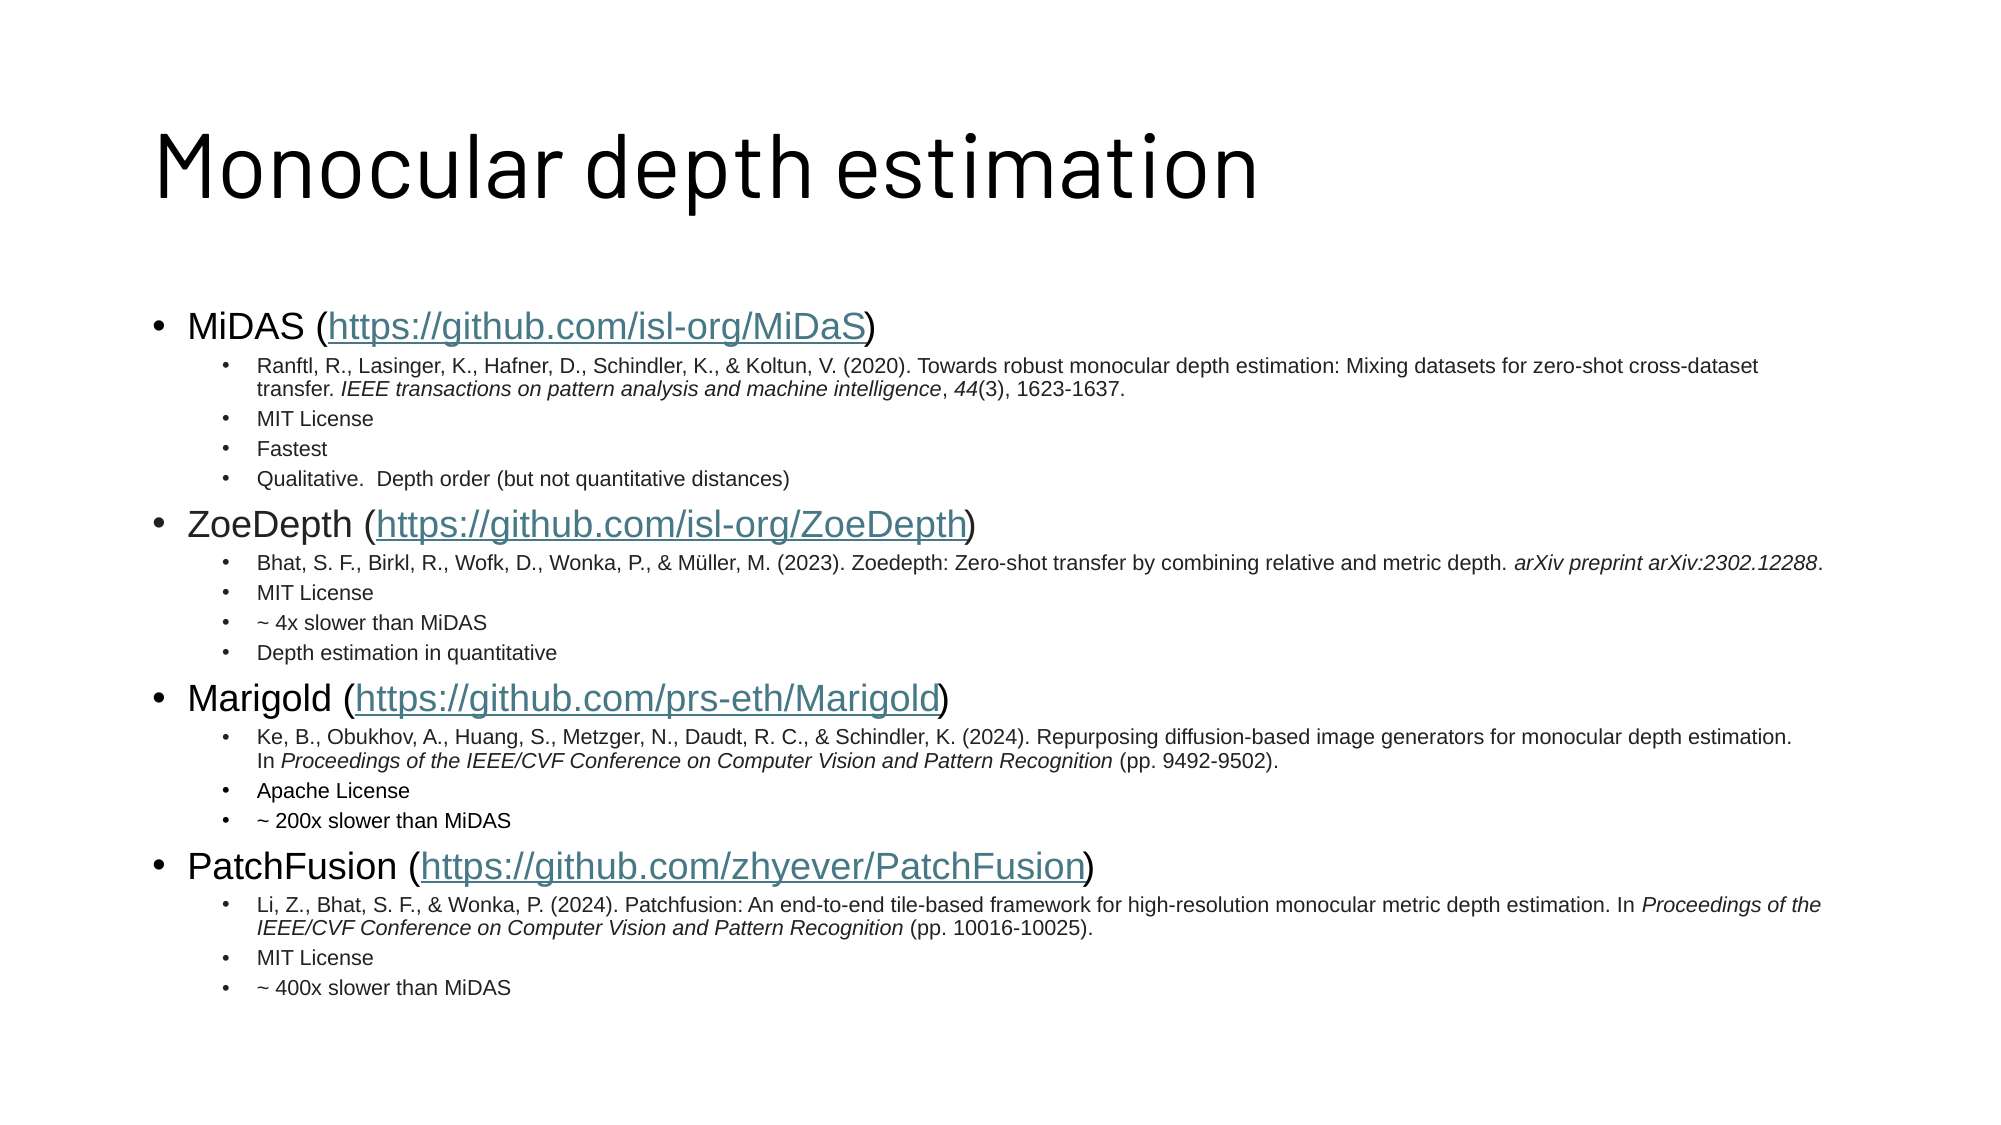

# Monocular depth estimation
MiDAS (https://github.com/isl-org/MiDaS)
Ranftl, R., Lasinger, K., Hafner, D., Schindler, K., & Koltun, V. (2020). Towards robust monocular depth estimation: Mixing datasets for zero-shot cross-dataset transfer. IEEE transactions on pattern analysis and machine intelligence, 44(3), 1623-1637.
MIT License
Fastest
Qualitative.  Depth order (but not quantitative distances)
ZoeDepth (https://github.com/isl-org/ZoeDepth)
Bhat, S. F., Birkl, R., Wofk, D., Wonka, P., & Müller, M. (2023). Zoedepth: Zero-shot transfer by combining relative and metric depth. arXiv preprint arXiv:2302.12288.
MIT License
~ 4x slower than MiDAS
Depth estimation in quantitative
Marigold (https://github.com/prs-eth/Marigold)
Ke, B., Obukhov, A., Huang, S., Metzger, N., Daudt, R. C., & Schindler, K. (2024). Repurposing diffusion-based image generators for monocular depth estimation. In Proceedings of the IEEE/CVF Conference on Computer Vision and Pattern Recognition (pp. 9492-9502).
Apache License
~ 200x slower than MiDAS
PatchFusion (https://github.com/zhyever/PatchFusion)
Li, Z., Bhat, S. F., & Wonka, P. (2024). Patchfusion: An end-to-end tile-based framework for high-resolution monocular metric depth estimation. In Proceedings of the IEEE/CVF Conference on Computer Vision and Pattern Recognition (pp. 10016-10025).
MIT License
~ 400x slower than MiDAS